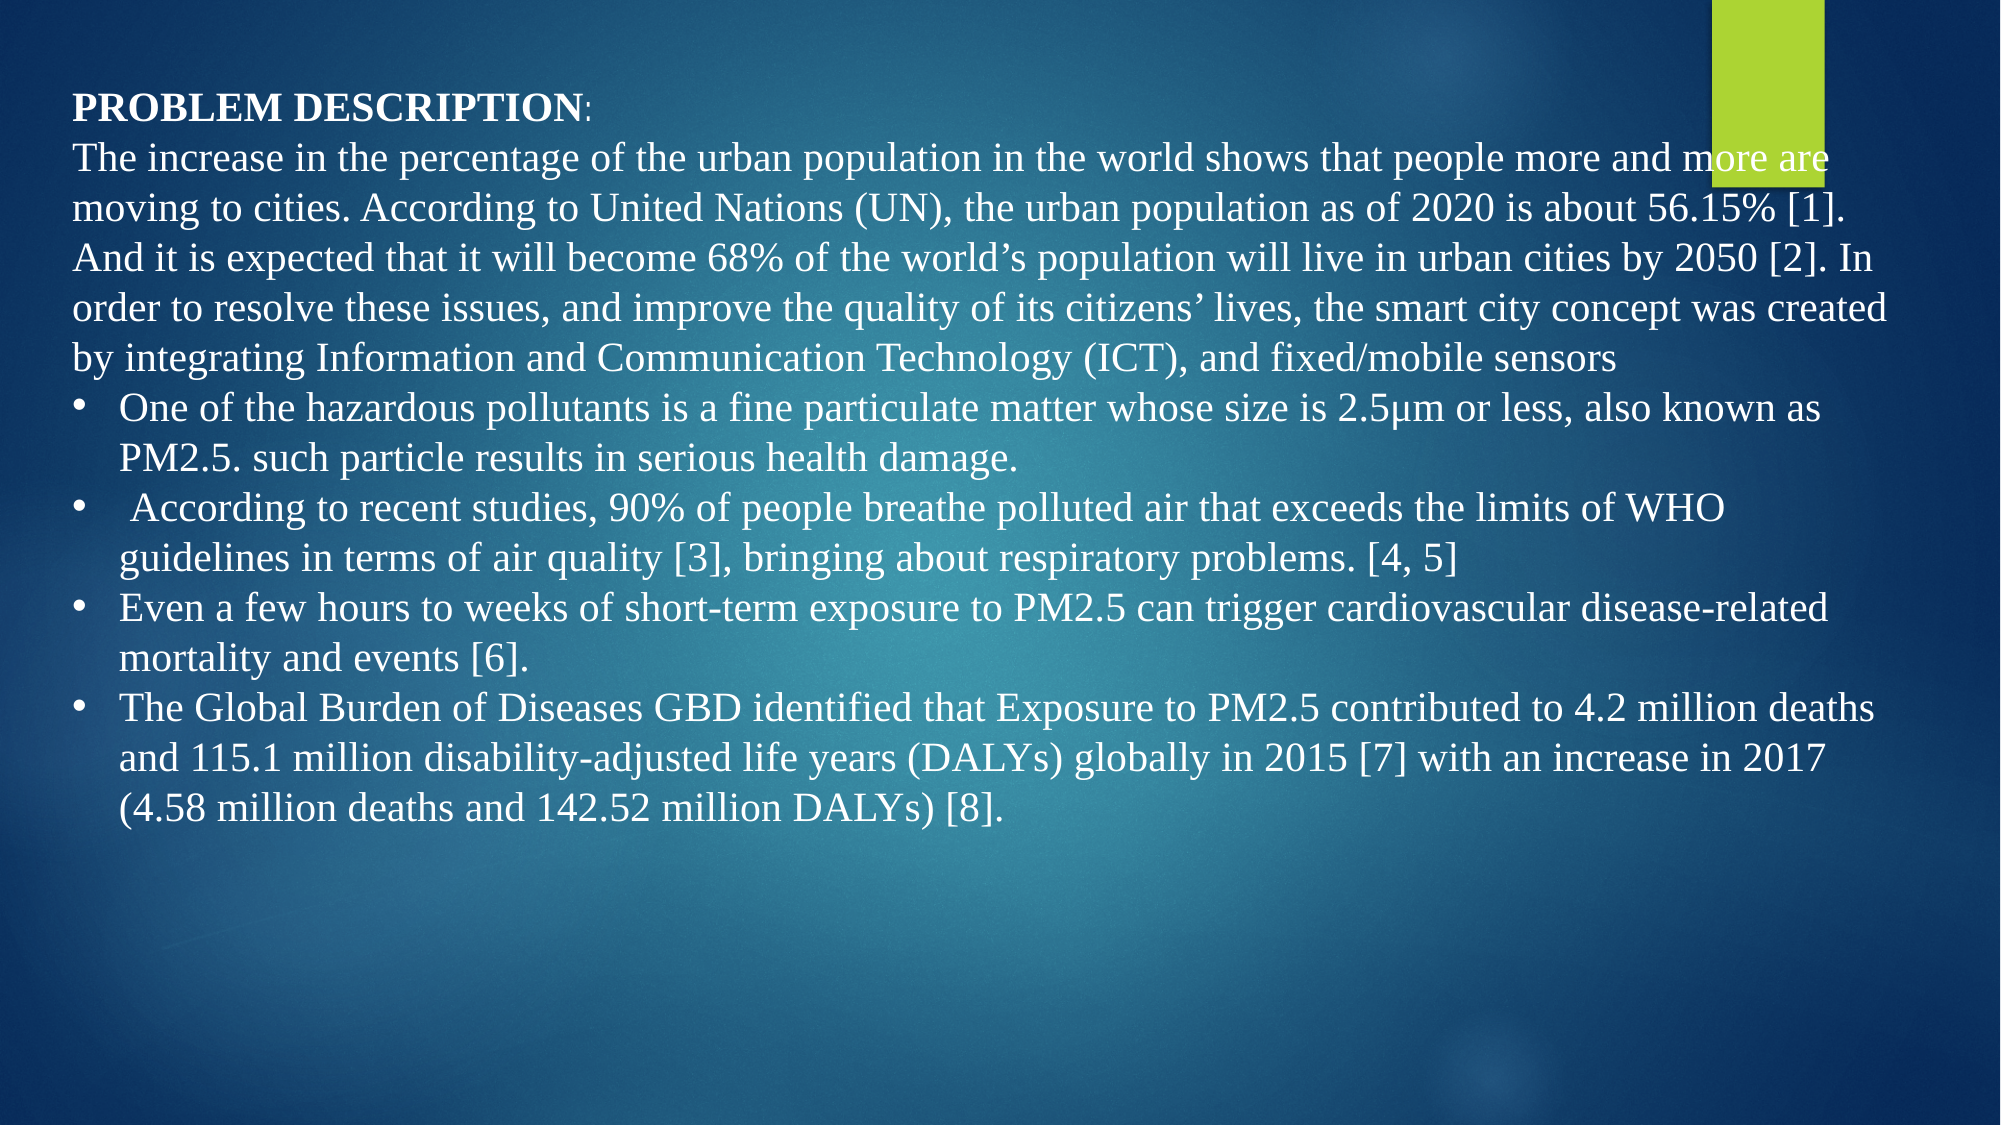

PROBLEM DESCRIPTION:
The increase in the percentage of the urban population in the world shows that people more and more are moving to cities. According to United Nations (UN), the urban population as of 2020 is about 56.15% [1]. And it is expected that it will become 68% of the world’s population will live in urban cities by 2050 [2]. In order to resolve these issues, and improve the quality of its citizens’ lives, the smart city concept was created by integrating Information and Communication Technology (ICT), and fixed/mobile sensors
One of the hazardous pollutants is a fine particulate matter whose size is 2.5μm or less, also known as PM2.5. such particle results in serious health damage.
 According to recent studies, 90% of people breathe polluted air that exceeds the limits of WHO guidelines in terms of air quality [3], bringing about respiratory problems. [4, 5]
Even a few hours to weeks of short-term exposure to PM2.5 can trigger cardiovascular disease-related mortality and events [6].
The Global Burden of Diseases GBD identified that Exposure to PM2.5 contributed to 4.2 million deaths and 115.1 million disability-adjusted life years (DALYs) globally in 2015 [7] with an increase in 2017 (4.58 million deaths and 142.52 million DALYs) [8].